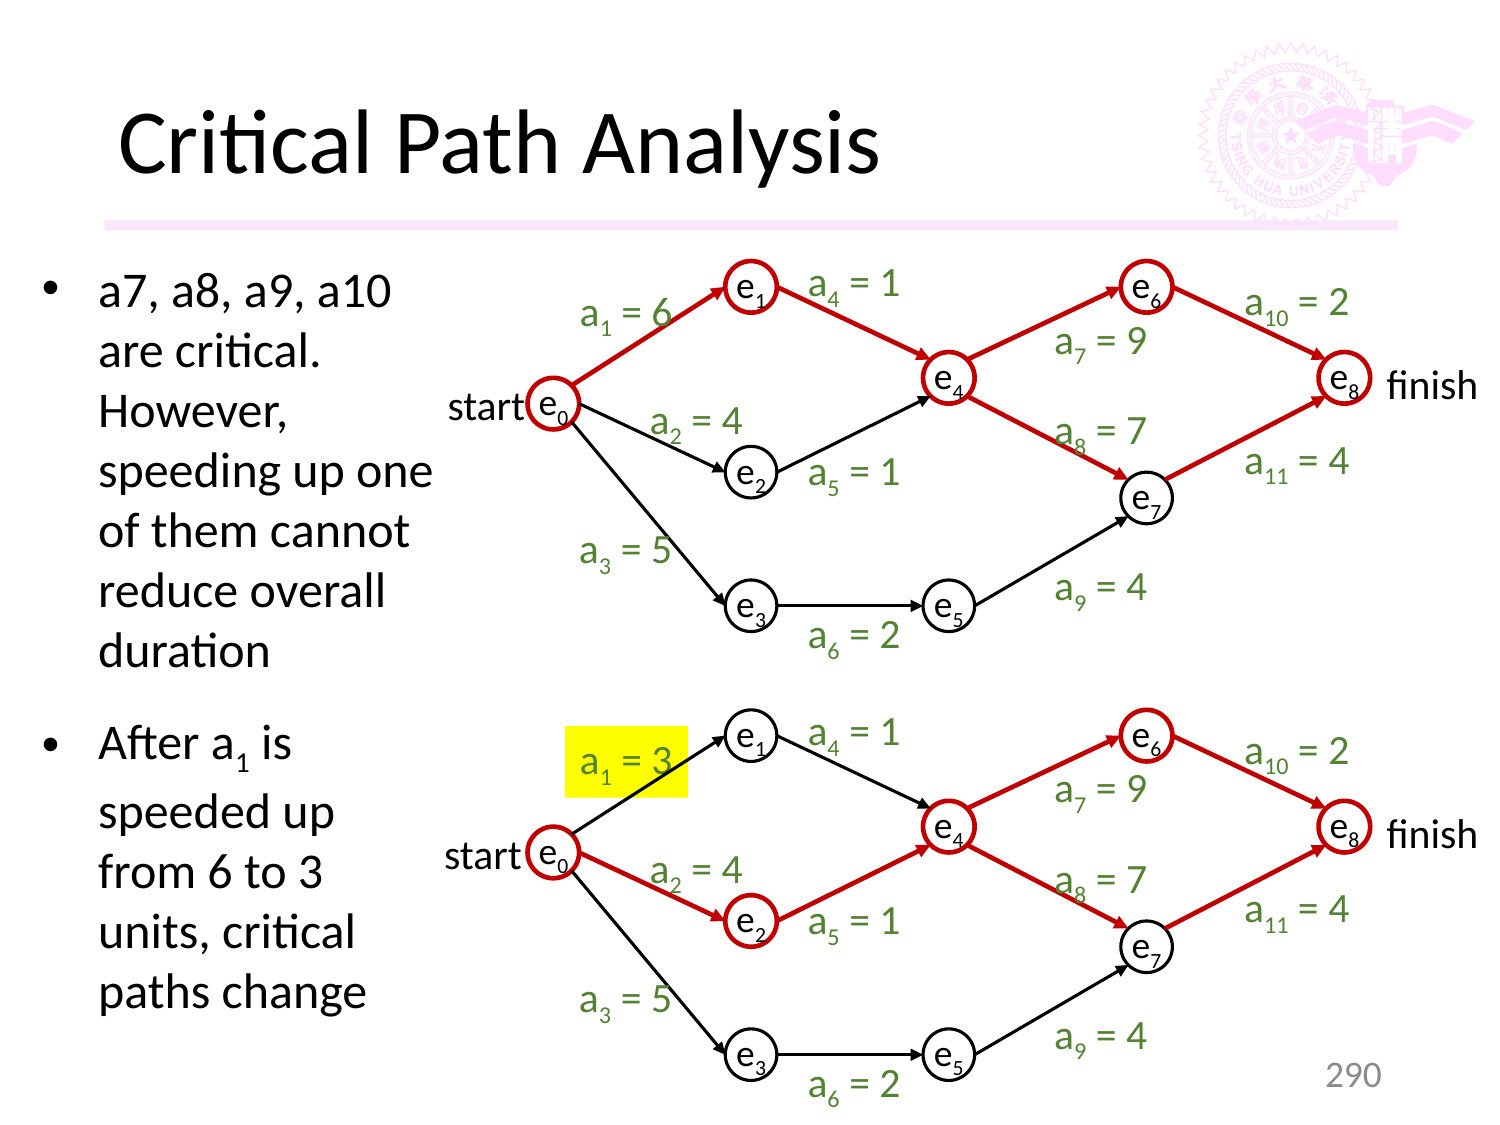

# Critical Path Analysis
a4 = 1
a7, a8, a9, a10 are critical.  However, speeding up one of them cannot reduce overall duration
e1
e2
e3
e6
e7
a10 = 2
a1 = 6
a7 = 9
finish
e4
e5
e8
start
e0
a2 = 4
a8 = 7
a11 = 4
a5 = 1
a3 = 5
a9 = 4
a6 = 2
a4 = 1
After a1 is speeded up from 6 to 3 units, critical paths change
e1
e6
e7
a10 = 2
a1 = 3
a7 = 9
finish
e4
e8
start
e0
a2 = 4
a8 = 7
a11 = 4
a5 = 1
e2
a3 = 5
a9 = 4
e3
e5
290
a6 = 2